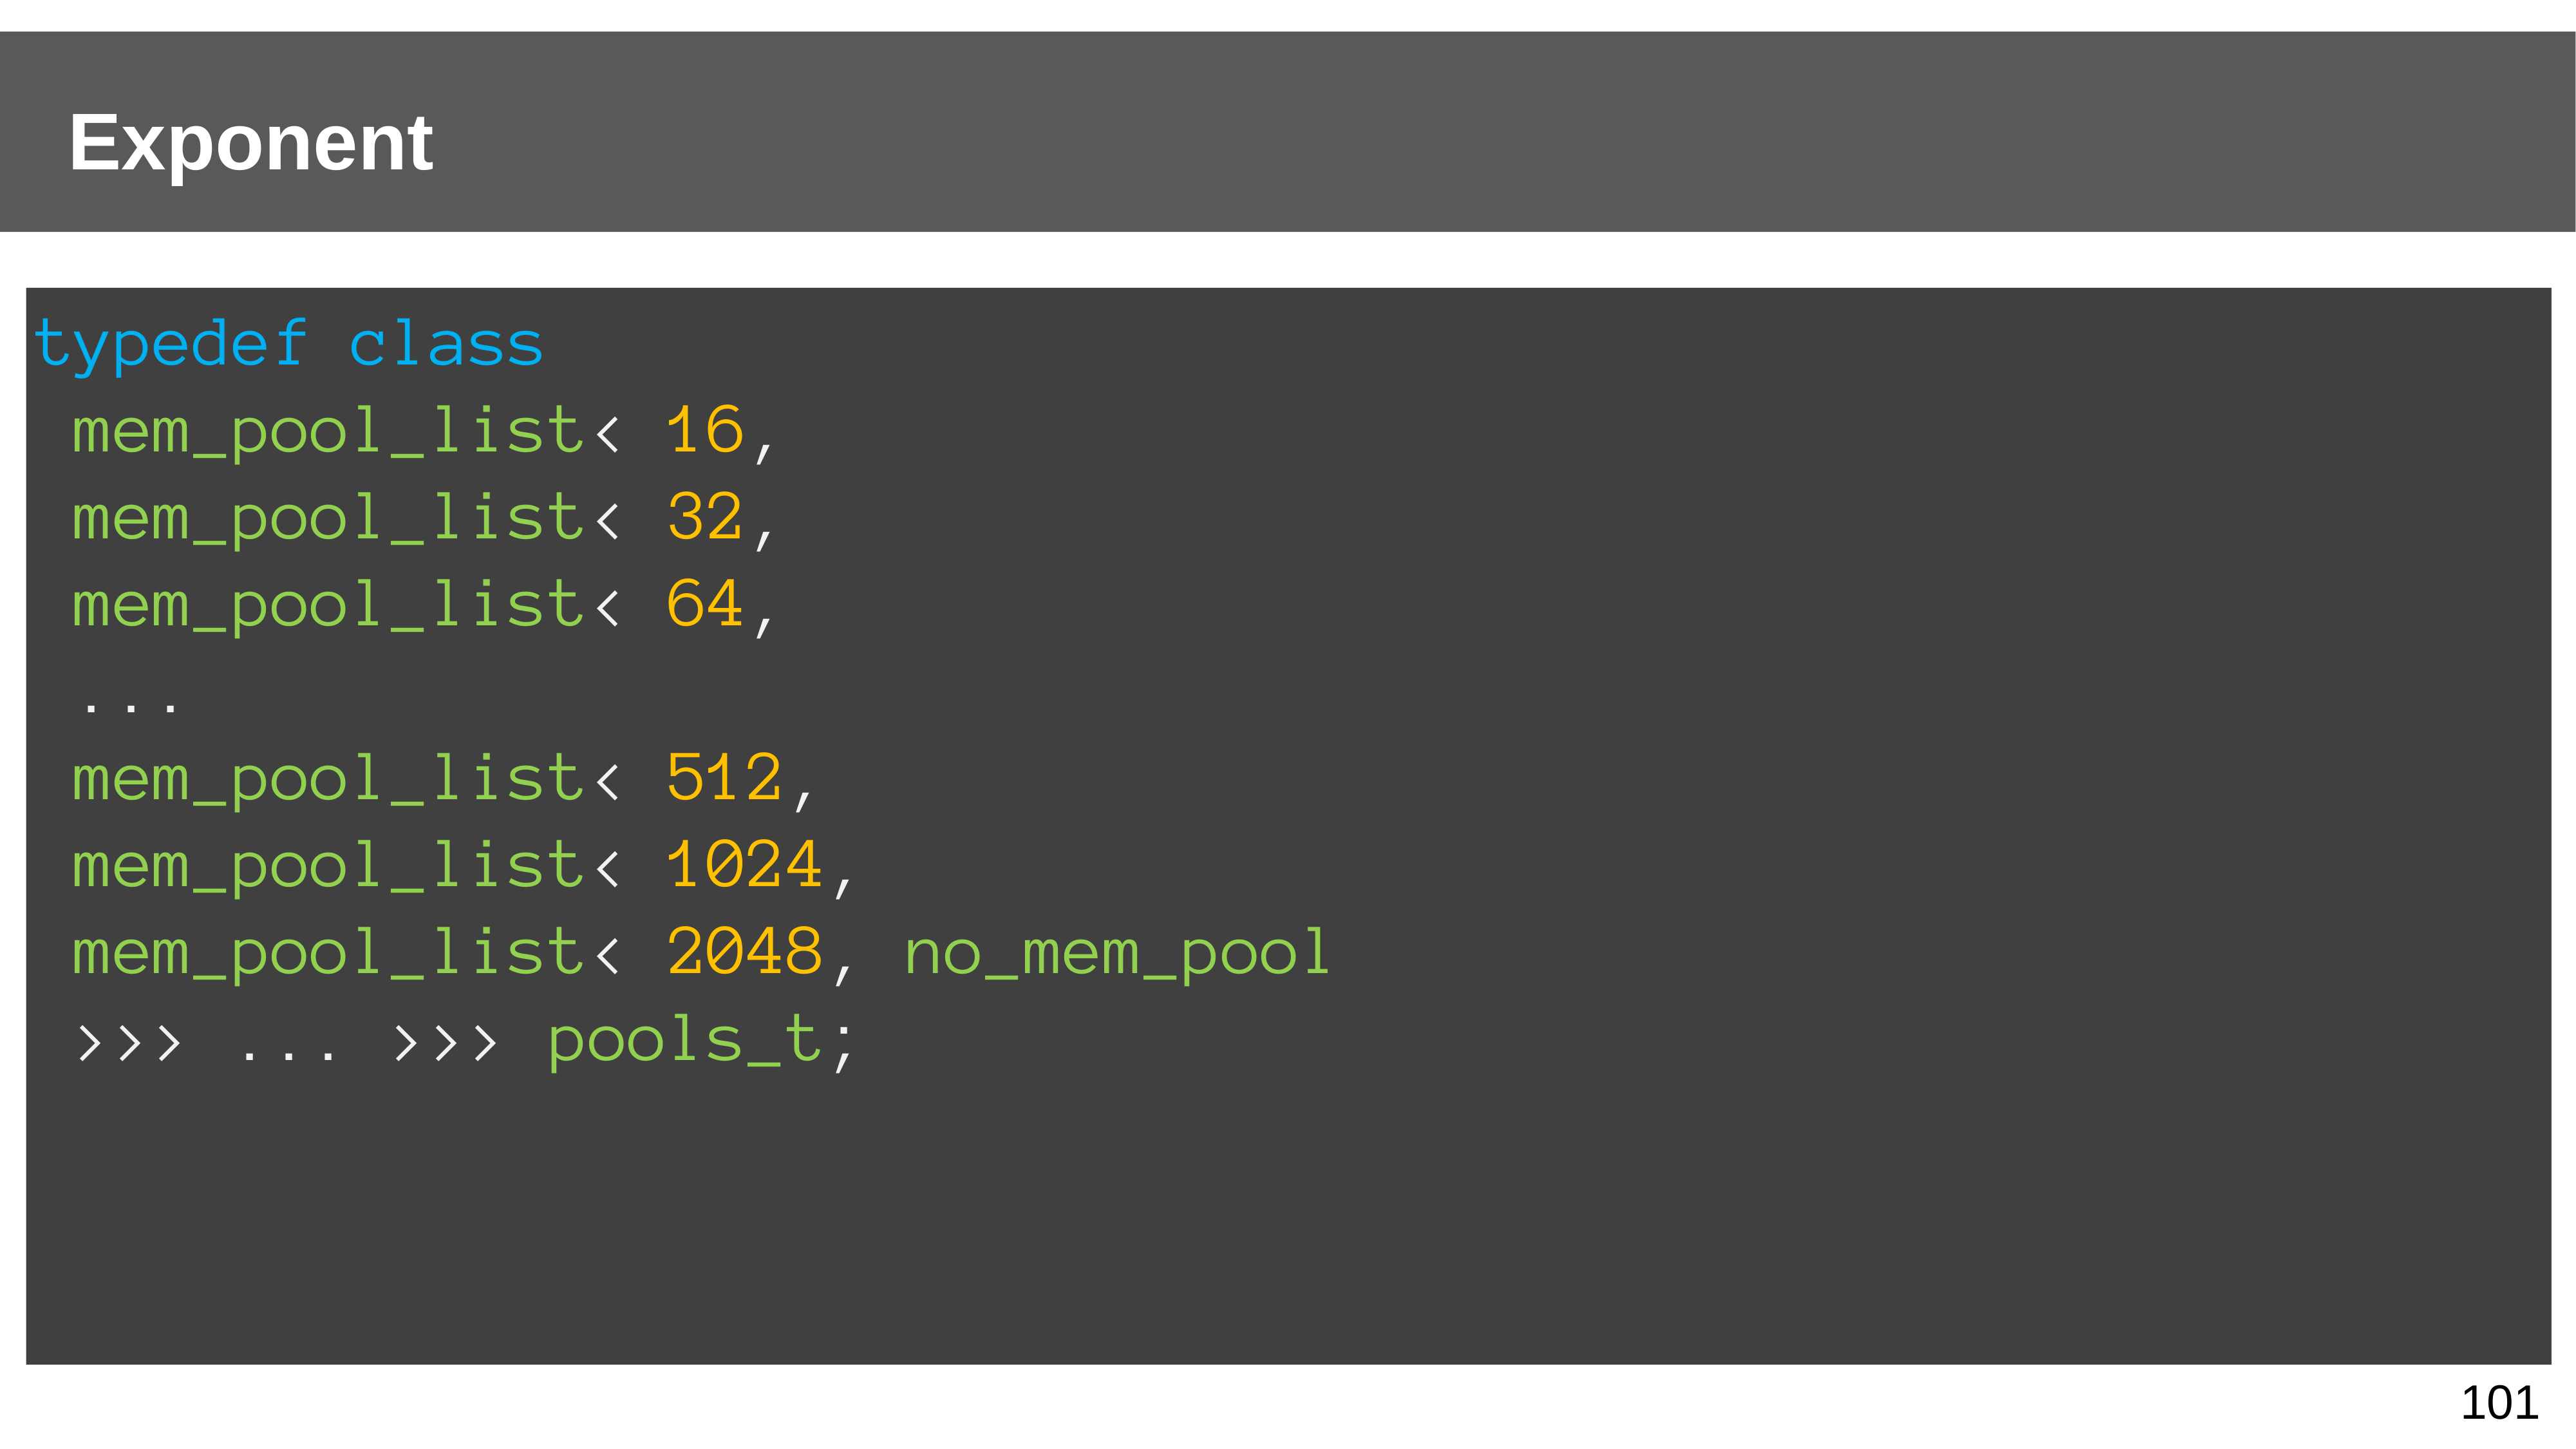

# Exponent
typedef class
 mem_pool_list< 16,
 mem_pool_list< 32,
 mem_pool_list< 64,
 ...
 mem_pool_list< 512,
 mem_pool_list< 1024,
 mem_pool_list< 2048, no_mem_pool
 >>> ... >>> pools_t;